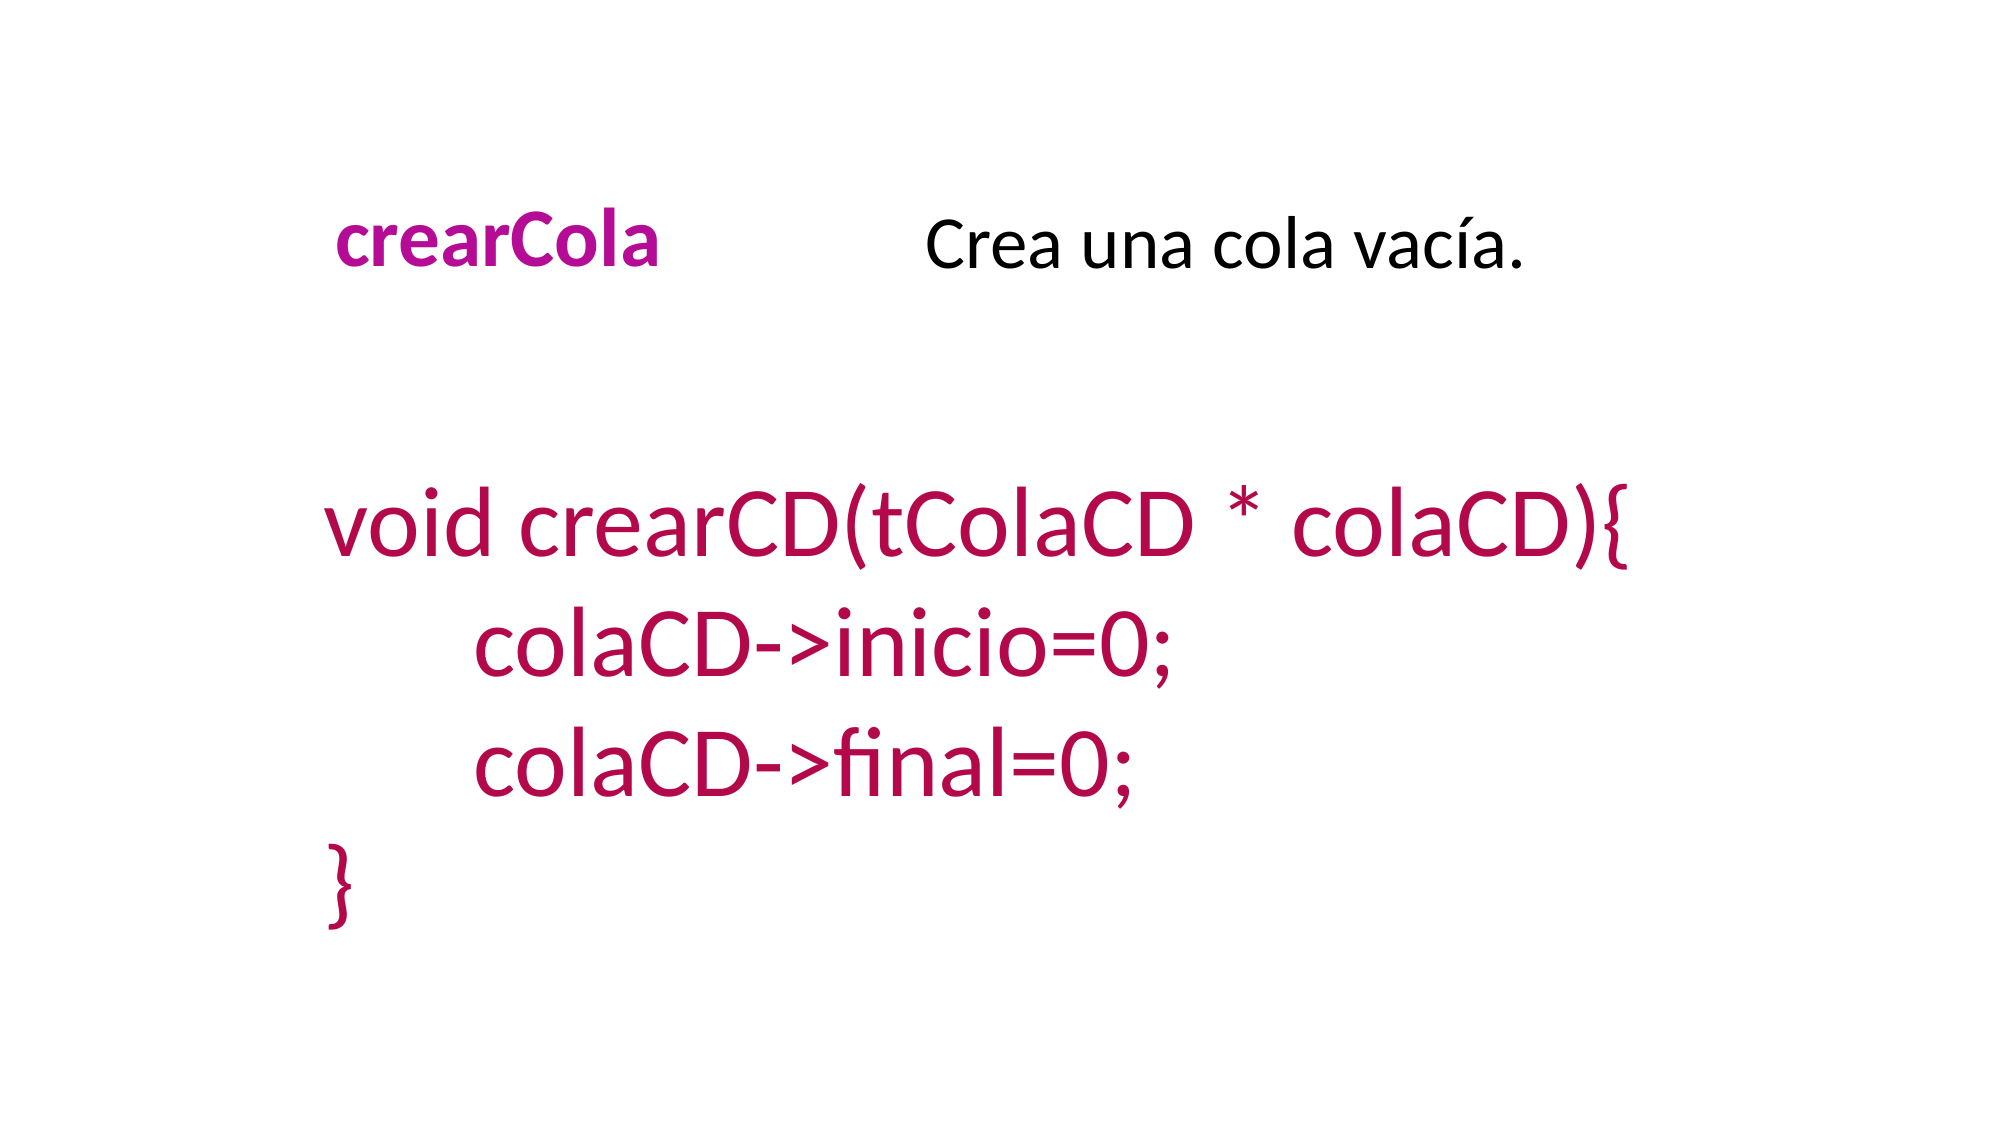

crearCola
Crea una cola vacía.
void crearCD(tColaCD * colaCD){
	colaCD->inicio=0;
	colaCD->final=0;
}